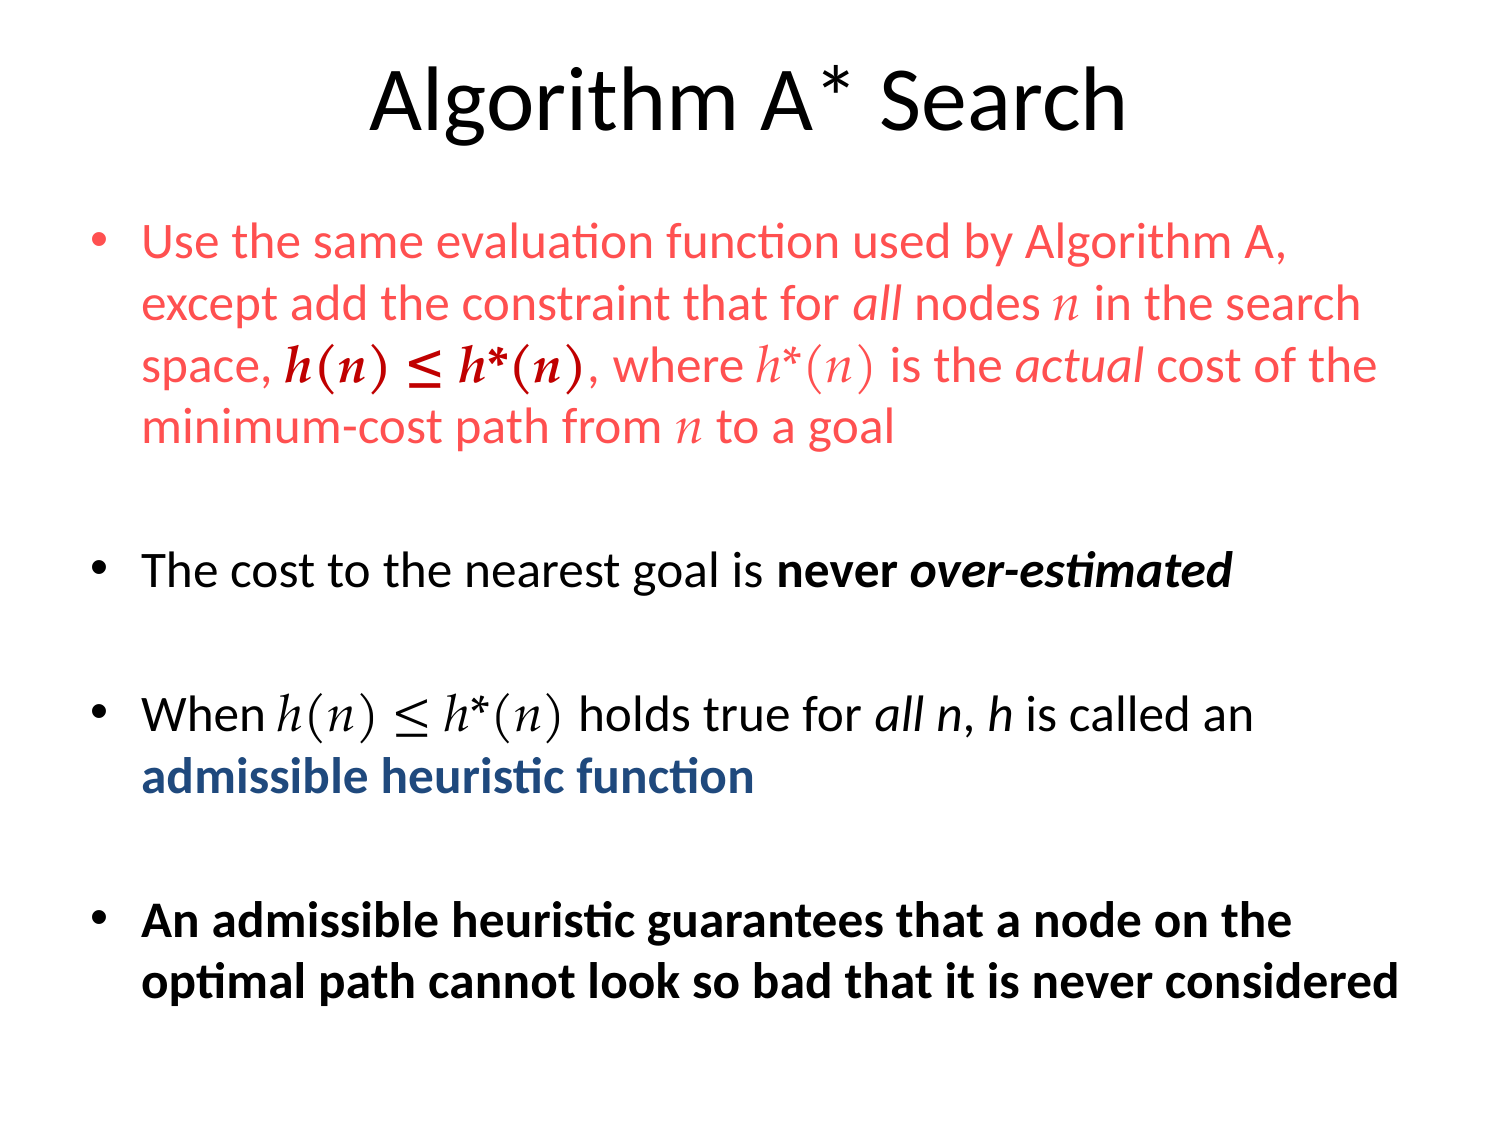

# Algorithm A* Search
Use the same evaluation function used by Algorithm A, except add the constraint that for all nodes n in the search space, h(n) ≤ h*(n), where h*(n) is the actual cost of the minimum-cost path from n to a goal

The cost to the nearest goal is never over-estimated

When h(n) ≤ h*(n) holds true for all n, h is called an admissible heuristic function

An admissible heuristic guarantees that a node on the optimal path cannot look so bad that it is never considered